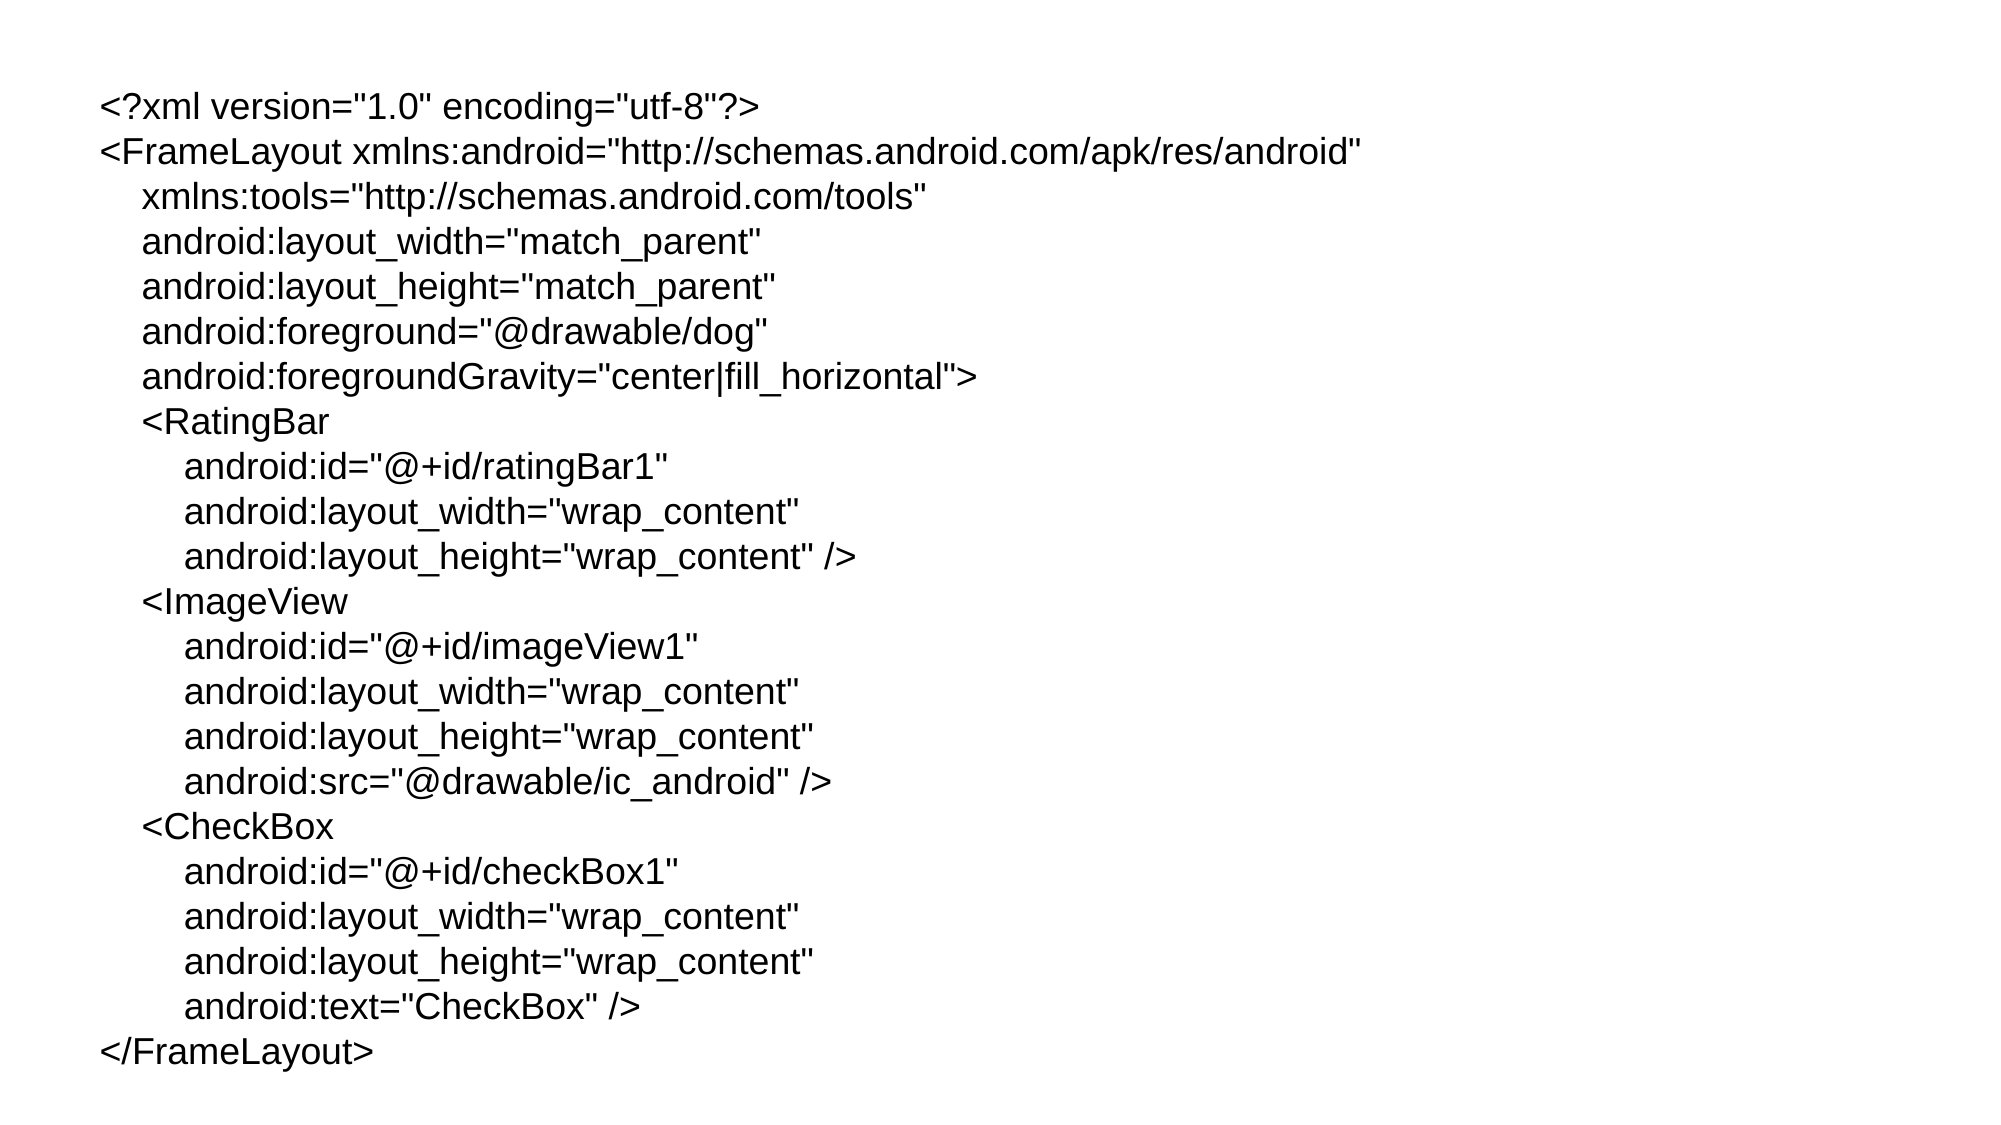

<?xml version="1.0" encoding="utf-8"?>
<FrameLayout xmlns:android="http://schemas.android.com/apk/res/android"
    xmlns:tools="http://schemas.android.com/tools"
    android:layout_width="match_parent"
    android:layout_height="match_parent"
    android:foreground="@drawable/dog"
    android:foregroundGravity="center|fill_horizontal">
    <RatingBar
        android:id="@+id/ratingBar1"
        android:layout_width="wrap_content"
        android:layout_height="wrap_content" />
    <ImageView
        android:id="@+id/imageView1"
        android:layout_width="wrap_content"
        android:layout_height="wrap_content"
        android:src="@drawable/ic_android" />
    <CheckBox
        android:id="@+id/checkBox1"
        android:layout_width="wrap_content"
        android:layout_height="wrap_content"
        android:text="CheckBox" />
</FrameLayout>